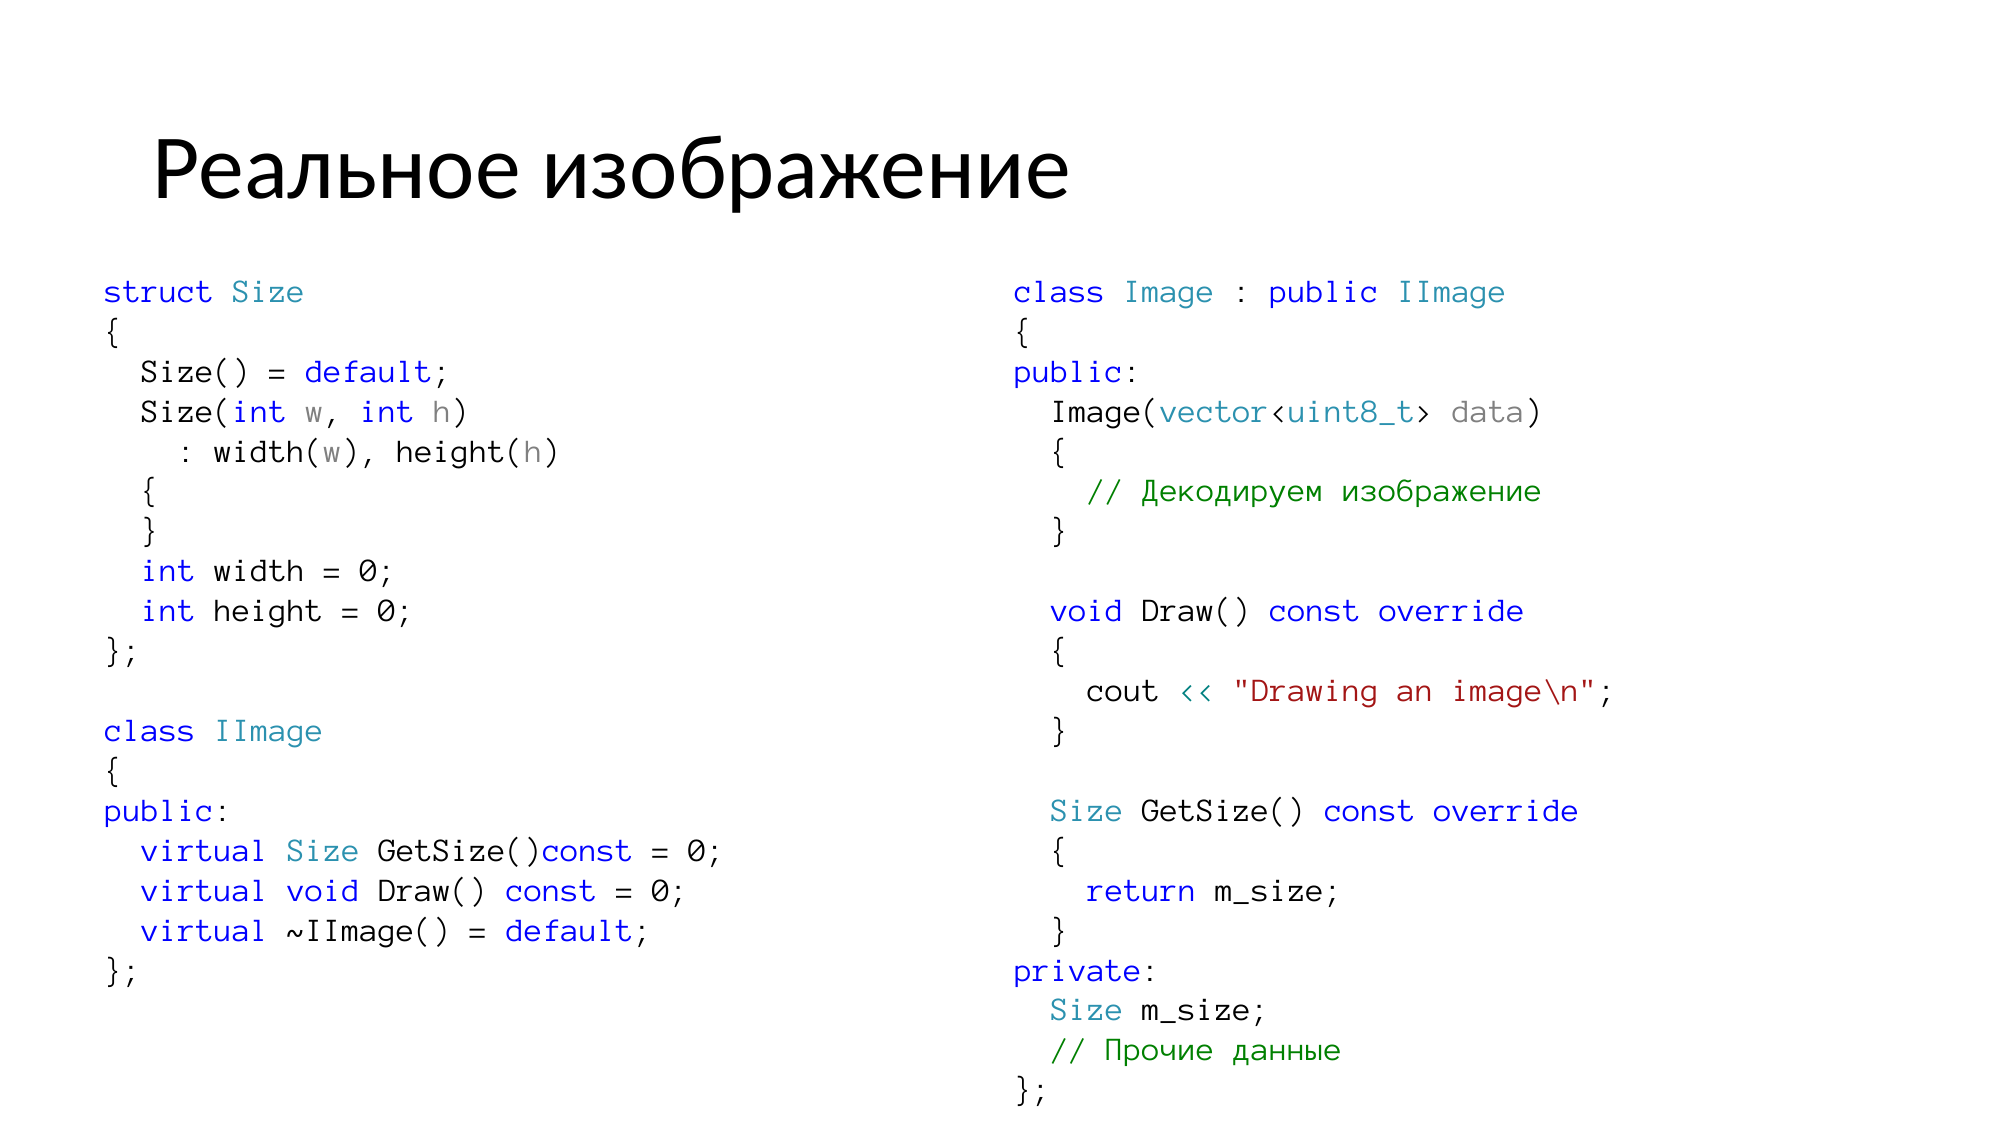

# Реальное изображение
struct Size
{
  Size() = default;
  Size(int w, int h)
    : width(w), height(h)
  {
  }
  int width = 0;
  int height = 0;
};

class IImage
{
public:
  virtual Size GetSize()const = 0;
  virtual void Draw() const = 0;
  virtual ~IImage() = default;
};
class Image : public IImage
{
public:
  Image(vector<uint8_t> data)
  {
    // Декодируем изображение
  }

  void Draw() const override
  {
    cout << "Drawing an image\n";
  }

  Size GetSize() const override
  {
    return m_size;
  }
private:
  Size m_size;
  // Прочие данные
};